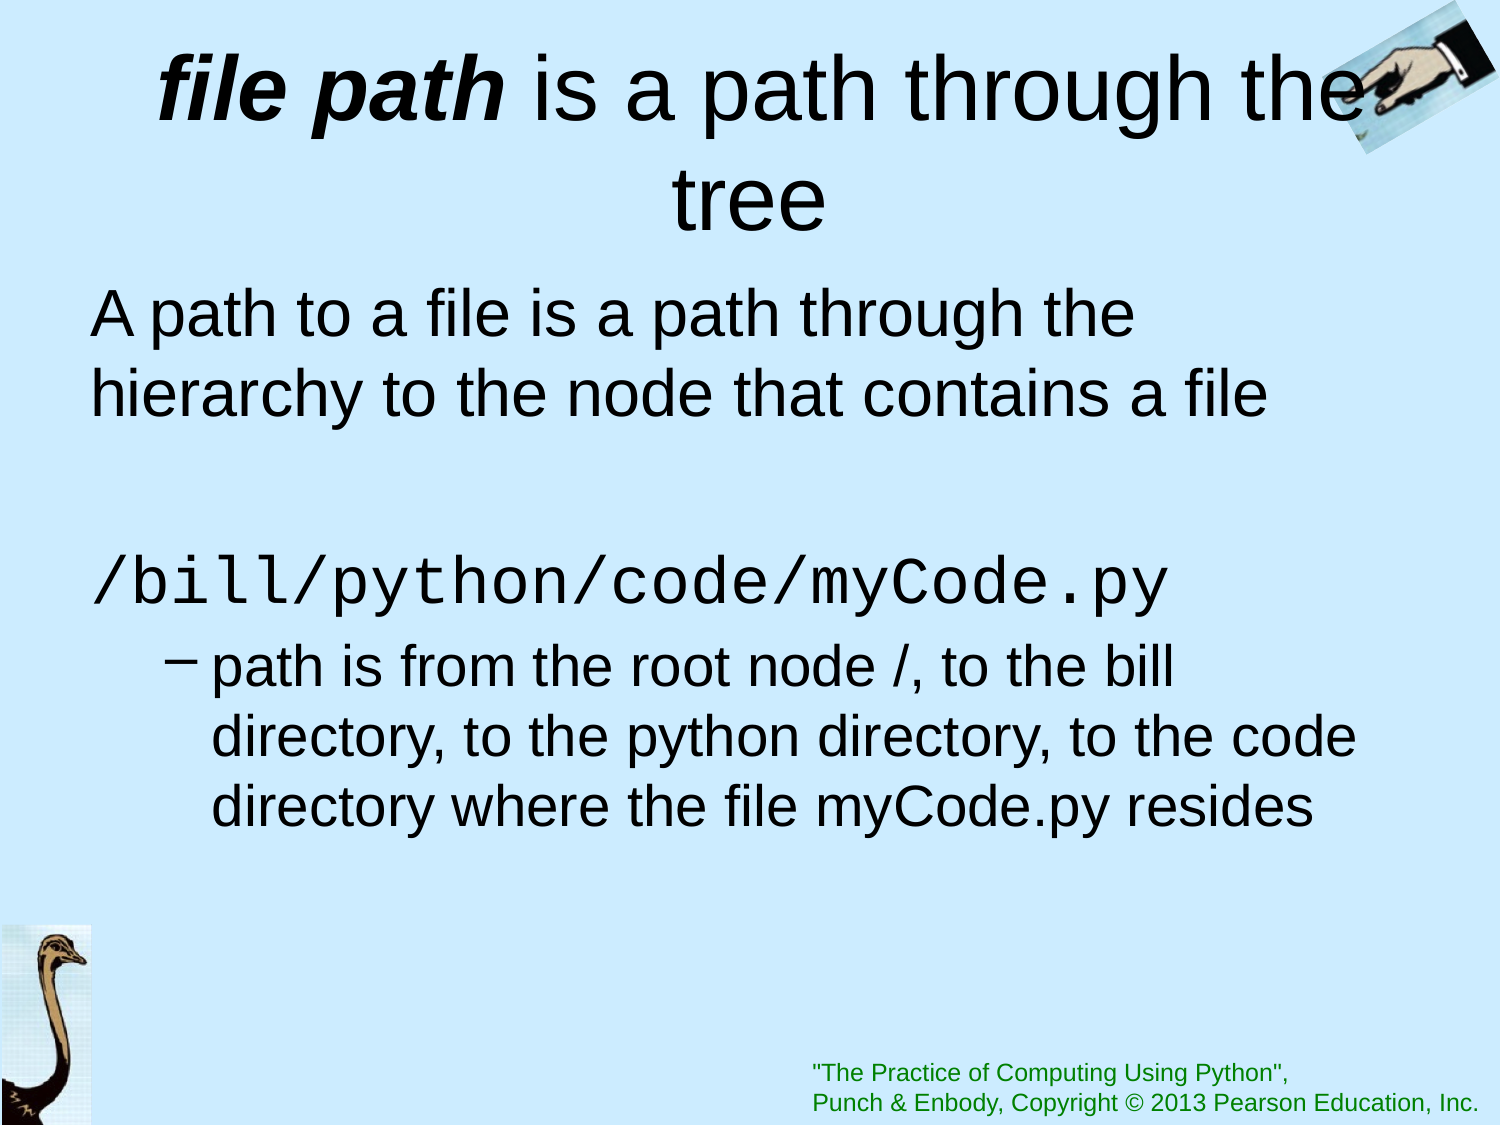

# file path is a path through the tree
A path to a file is a path through the hierarchy to the node that contains a file

/bill/python/code/myCode.py
path is from the root node /, to the bill directory, to the python directory, to the code directory where the file myCode.py resides